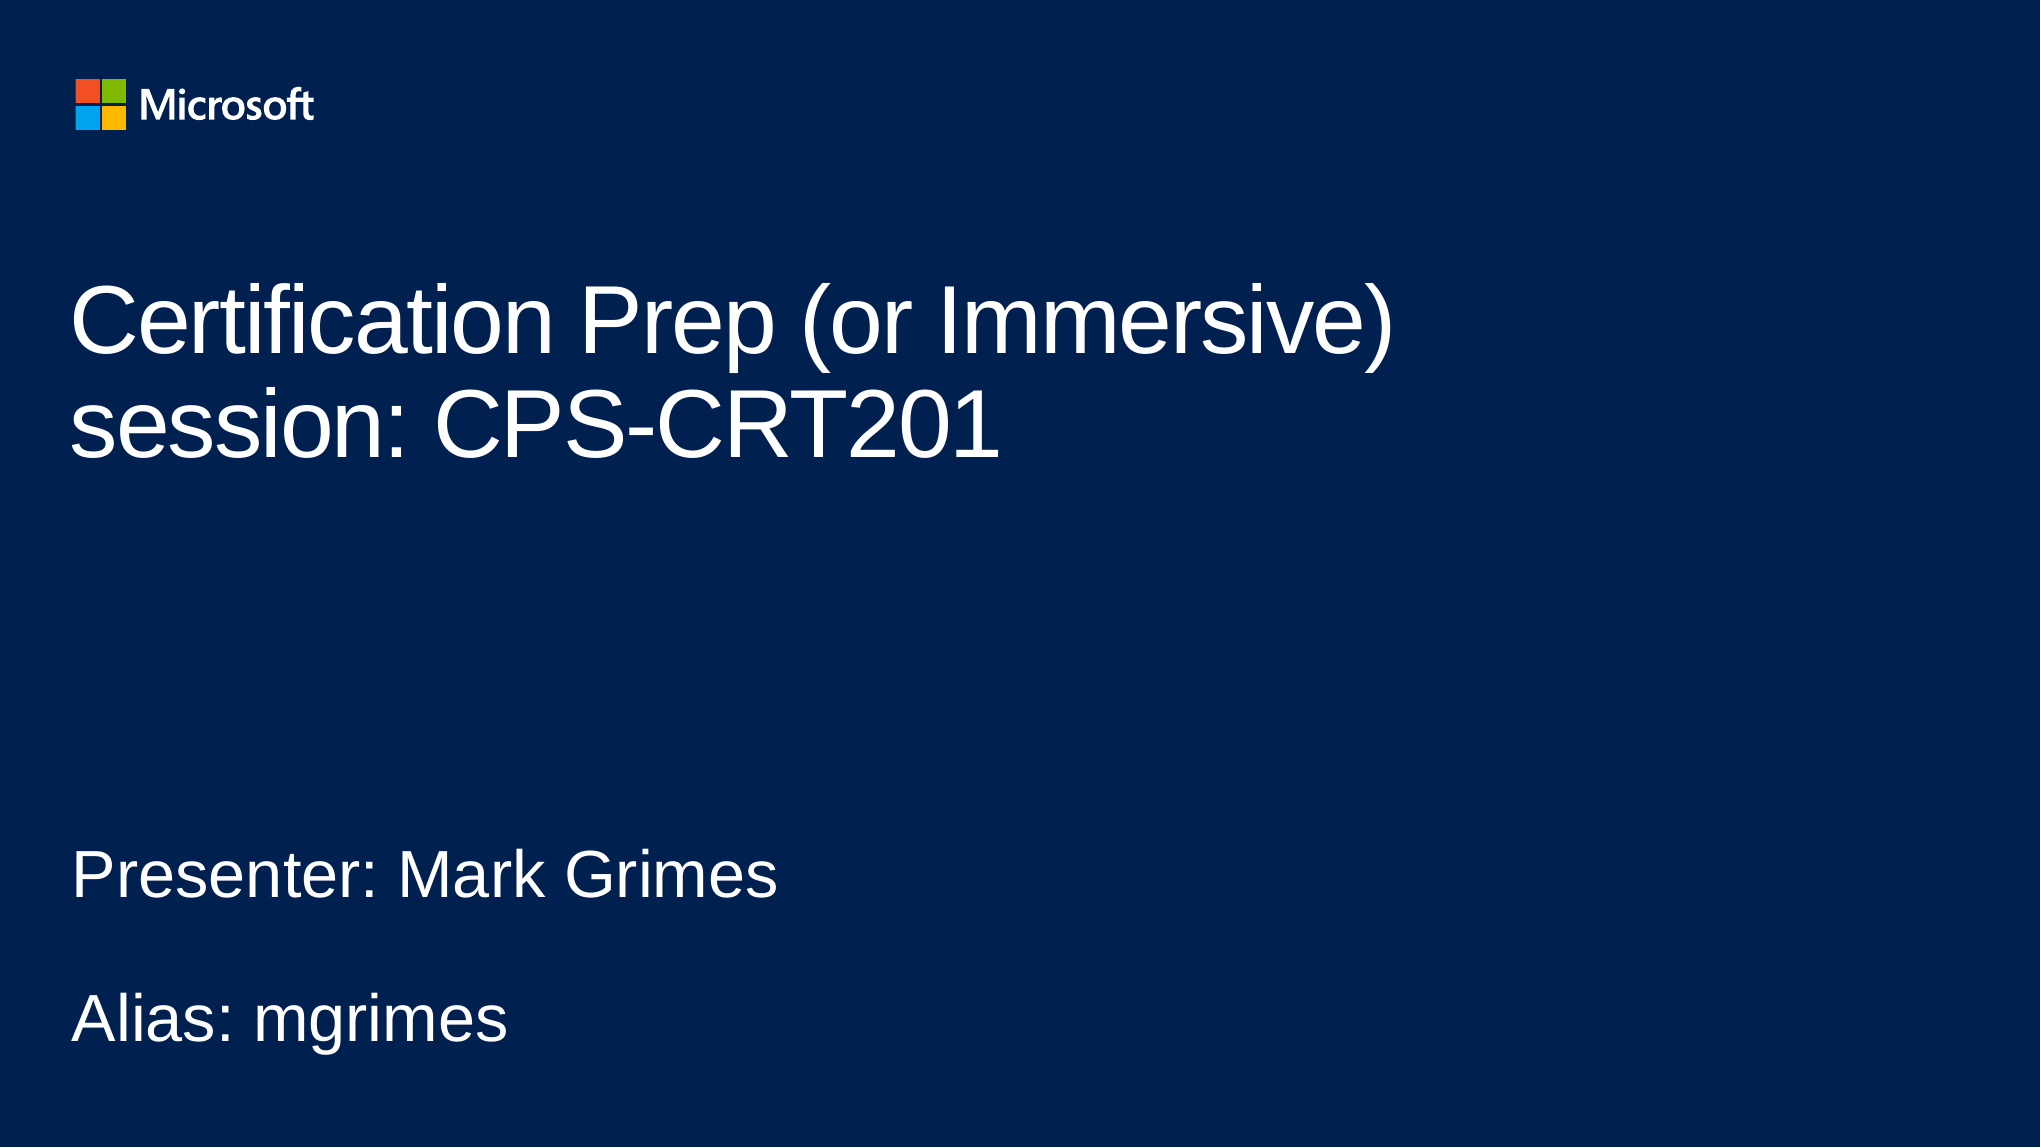

# Certification Prep (or Immersive) session: CPS-CRT201
Presenter: Mark Grimes

Alias: mgrimes